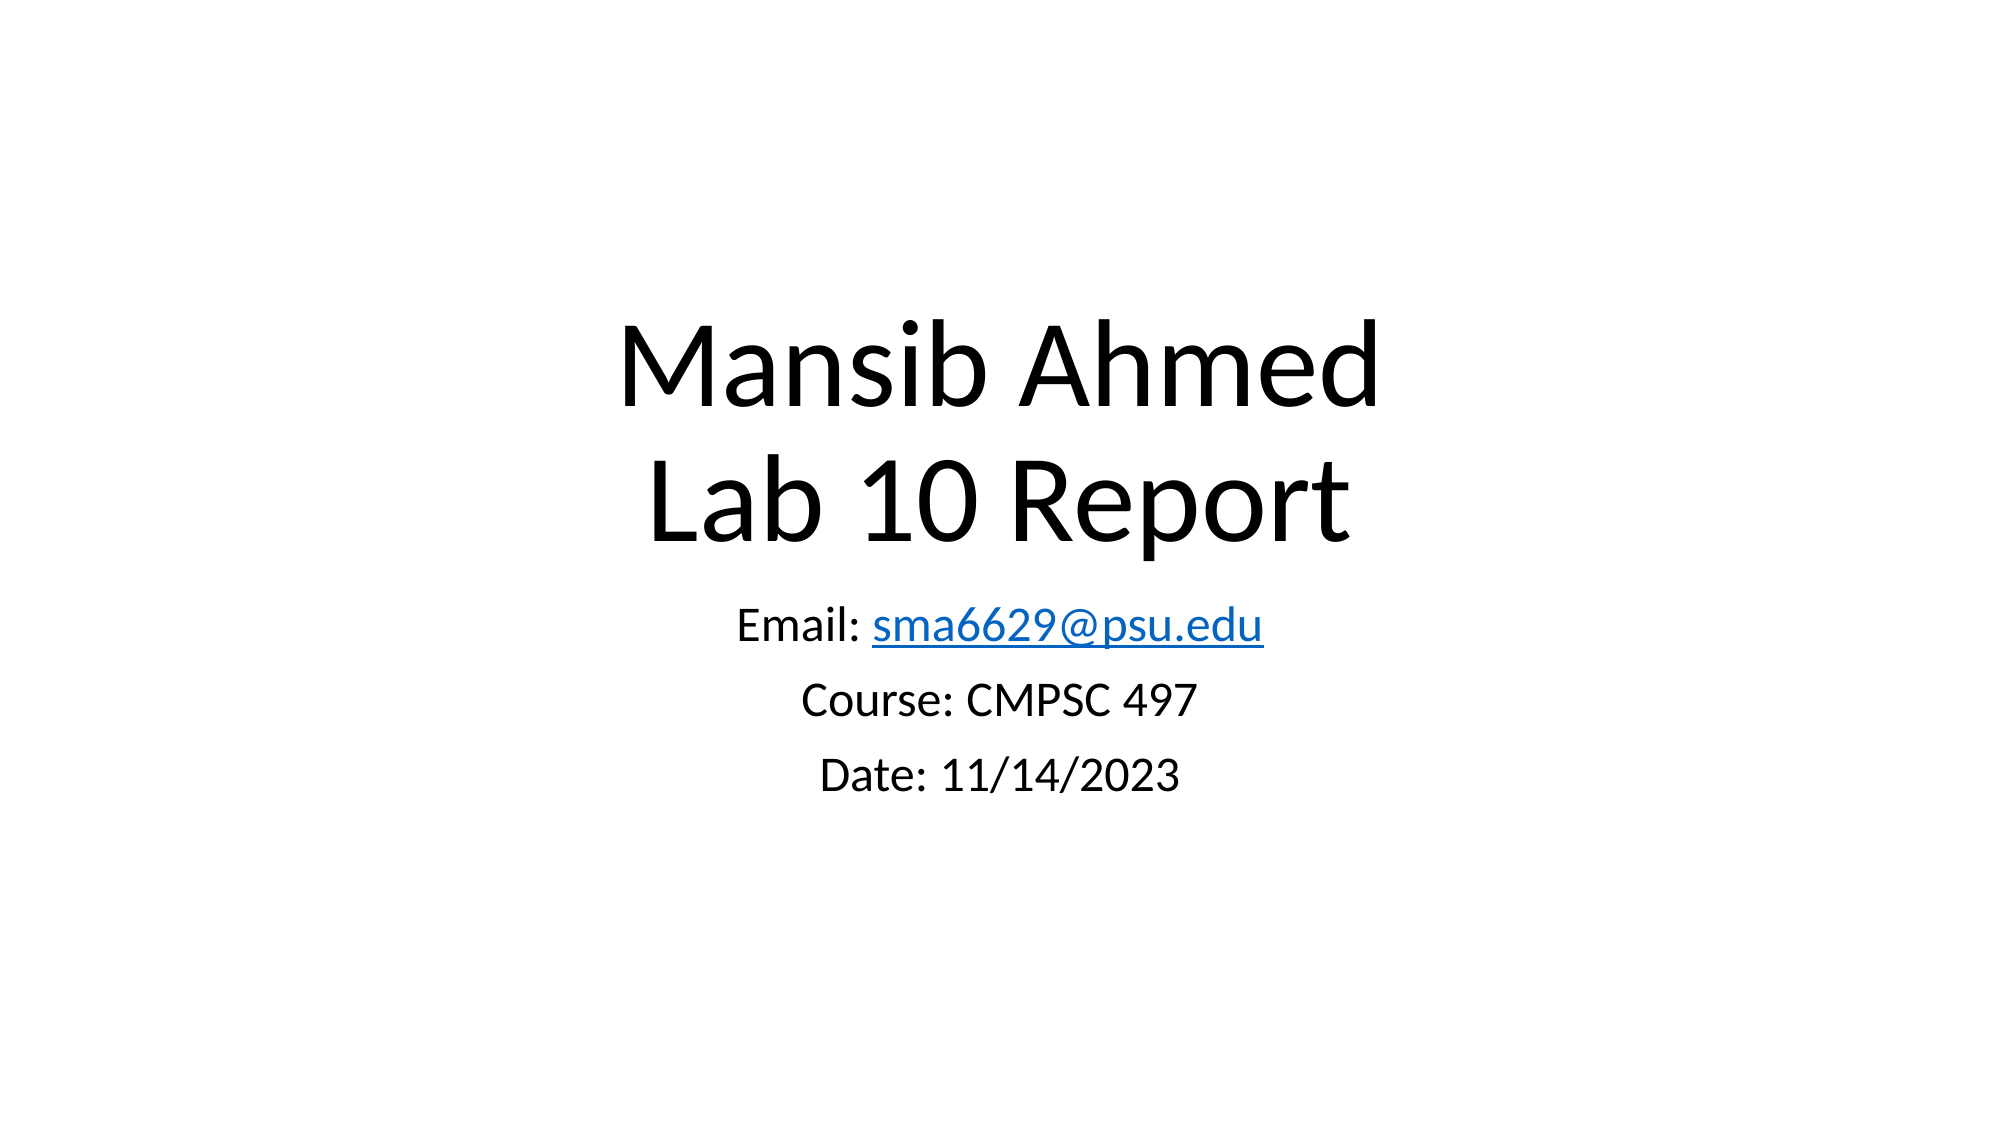

# Mansib Ahmed Lab 10 Report
Email: sma6629@psu.edu
Course: CMPSC 497
Date: 11/14/2023